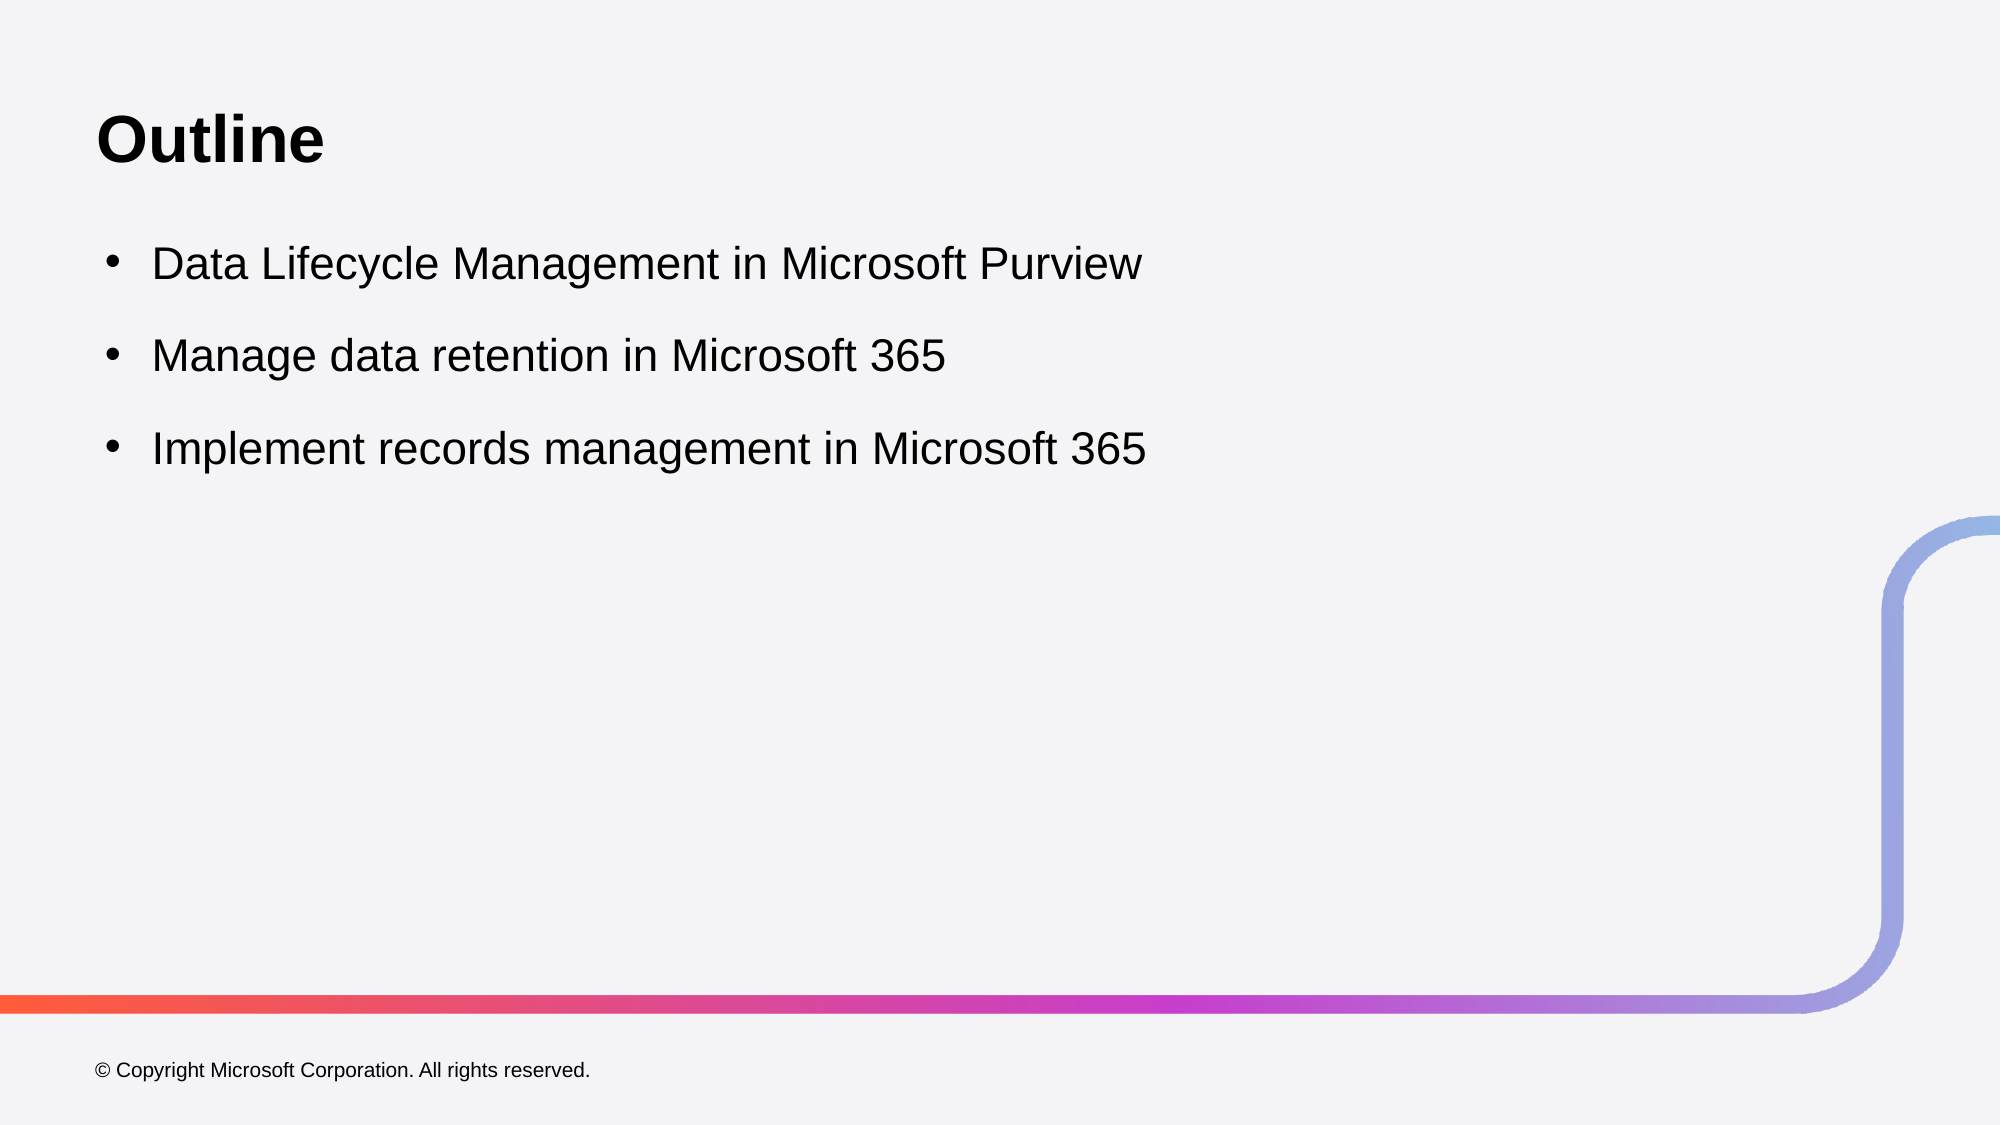

# Outline
Data Lifecycle Management in Microsoft Purview
Manage data retention in Microsoft 365
Implement records management in Microsoft 365